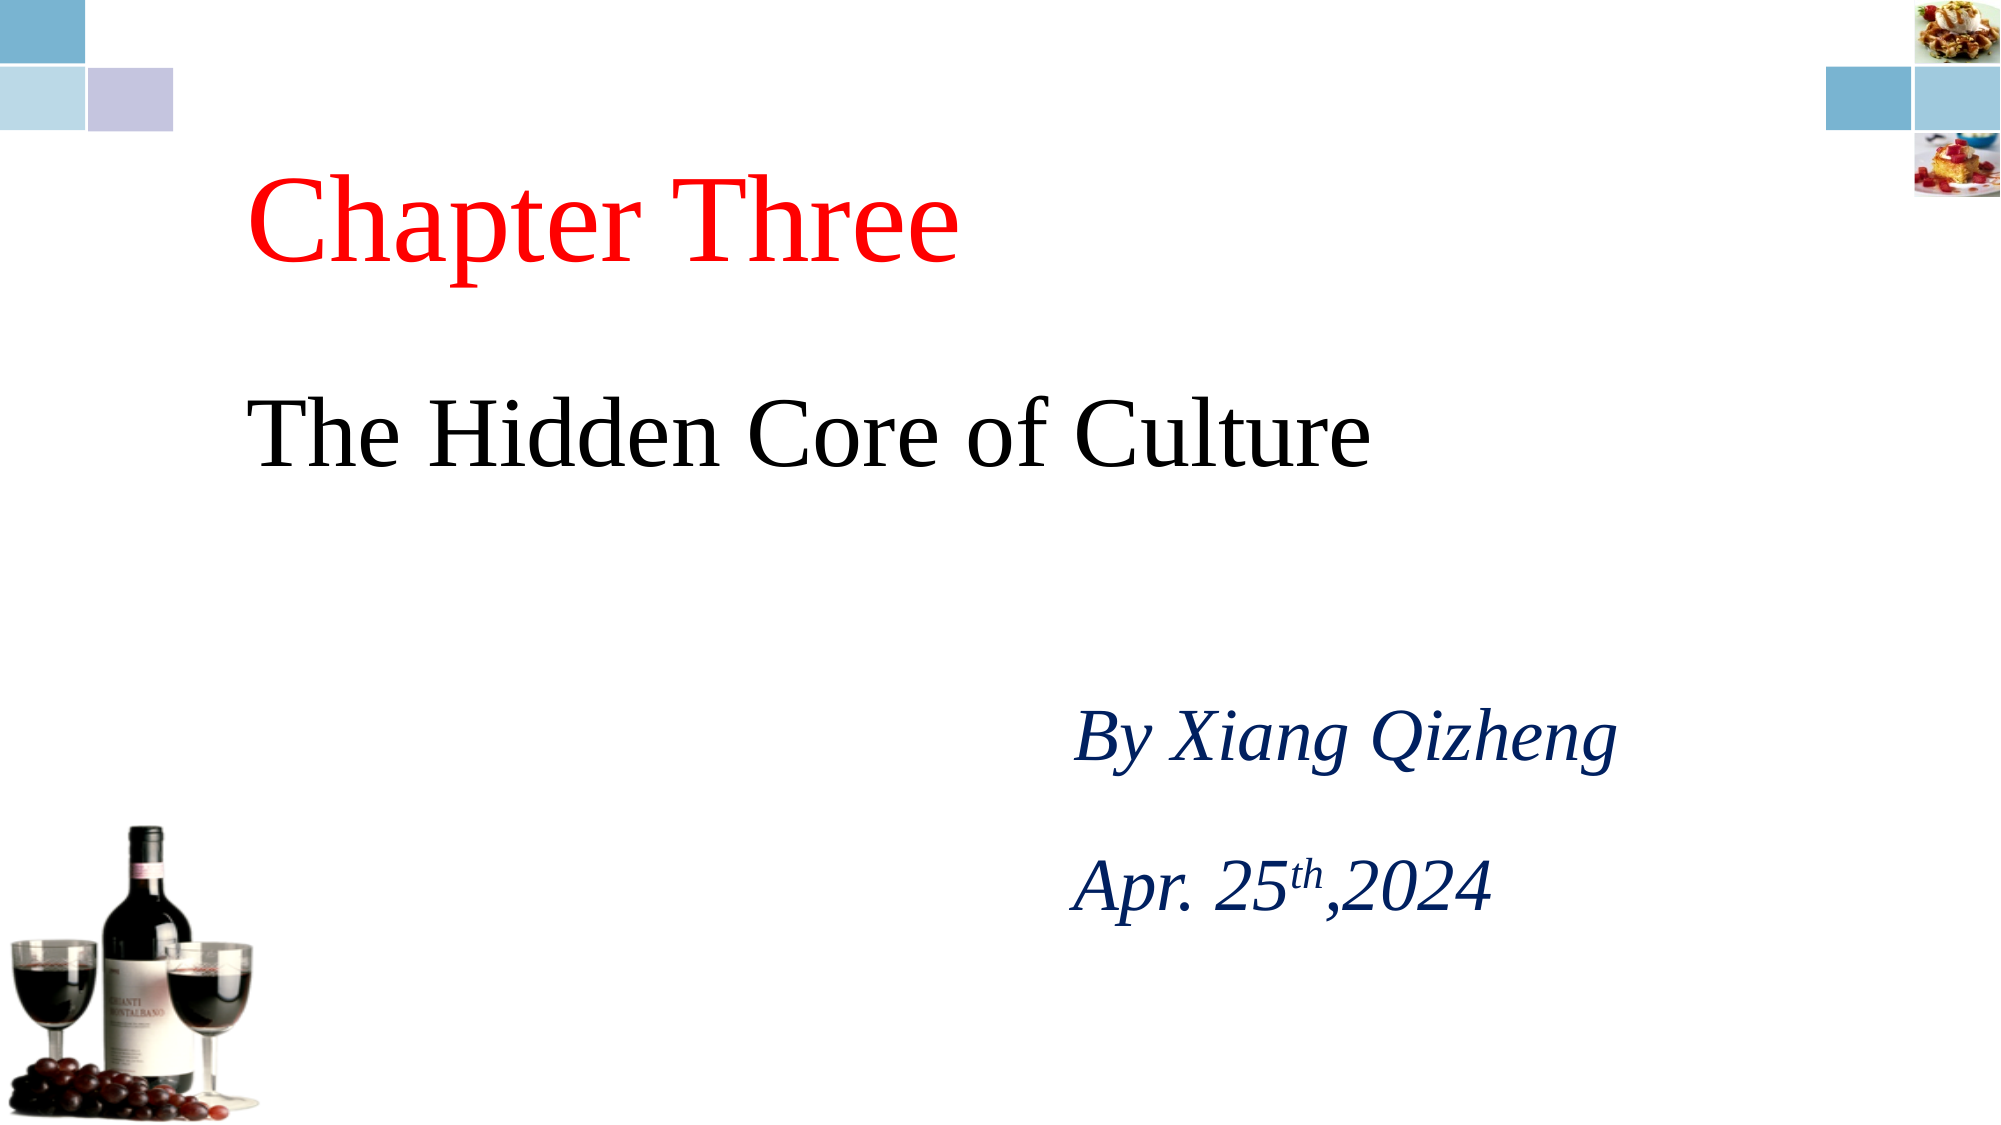

Chapter Three
The Hidden Core of Culture

By Xiang Qizheng
Apr. 25th,2024